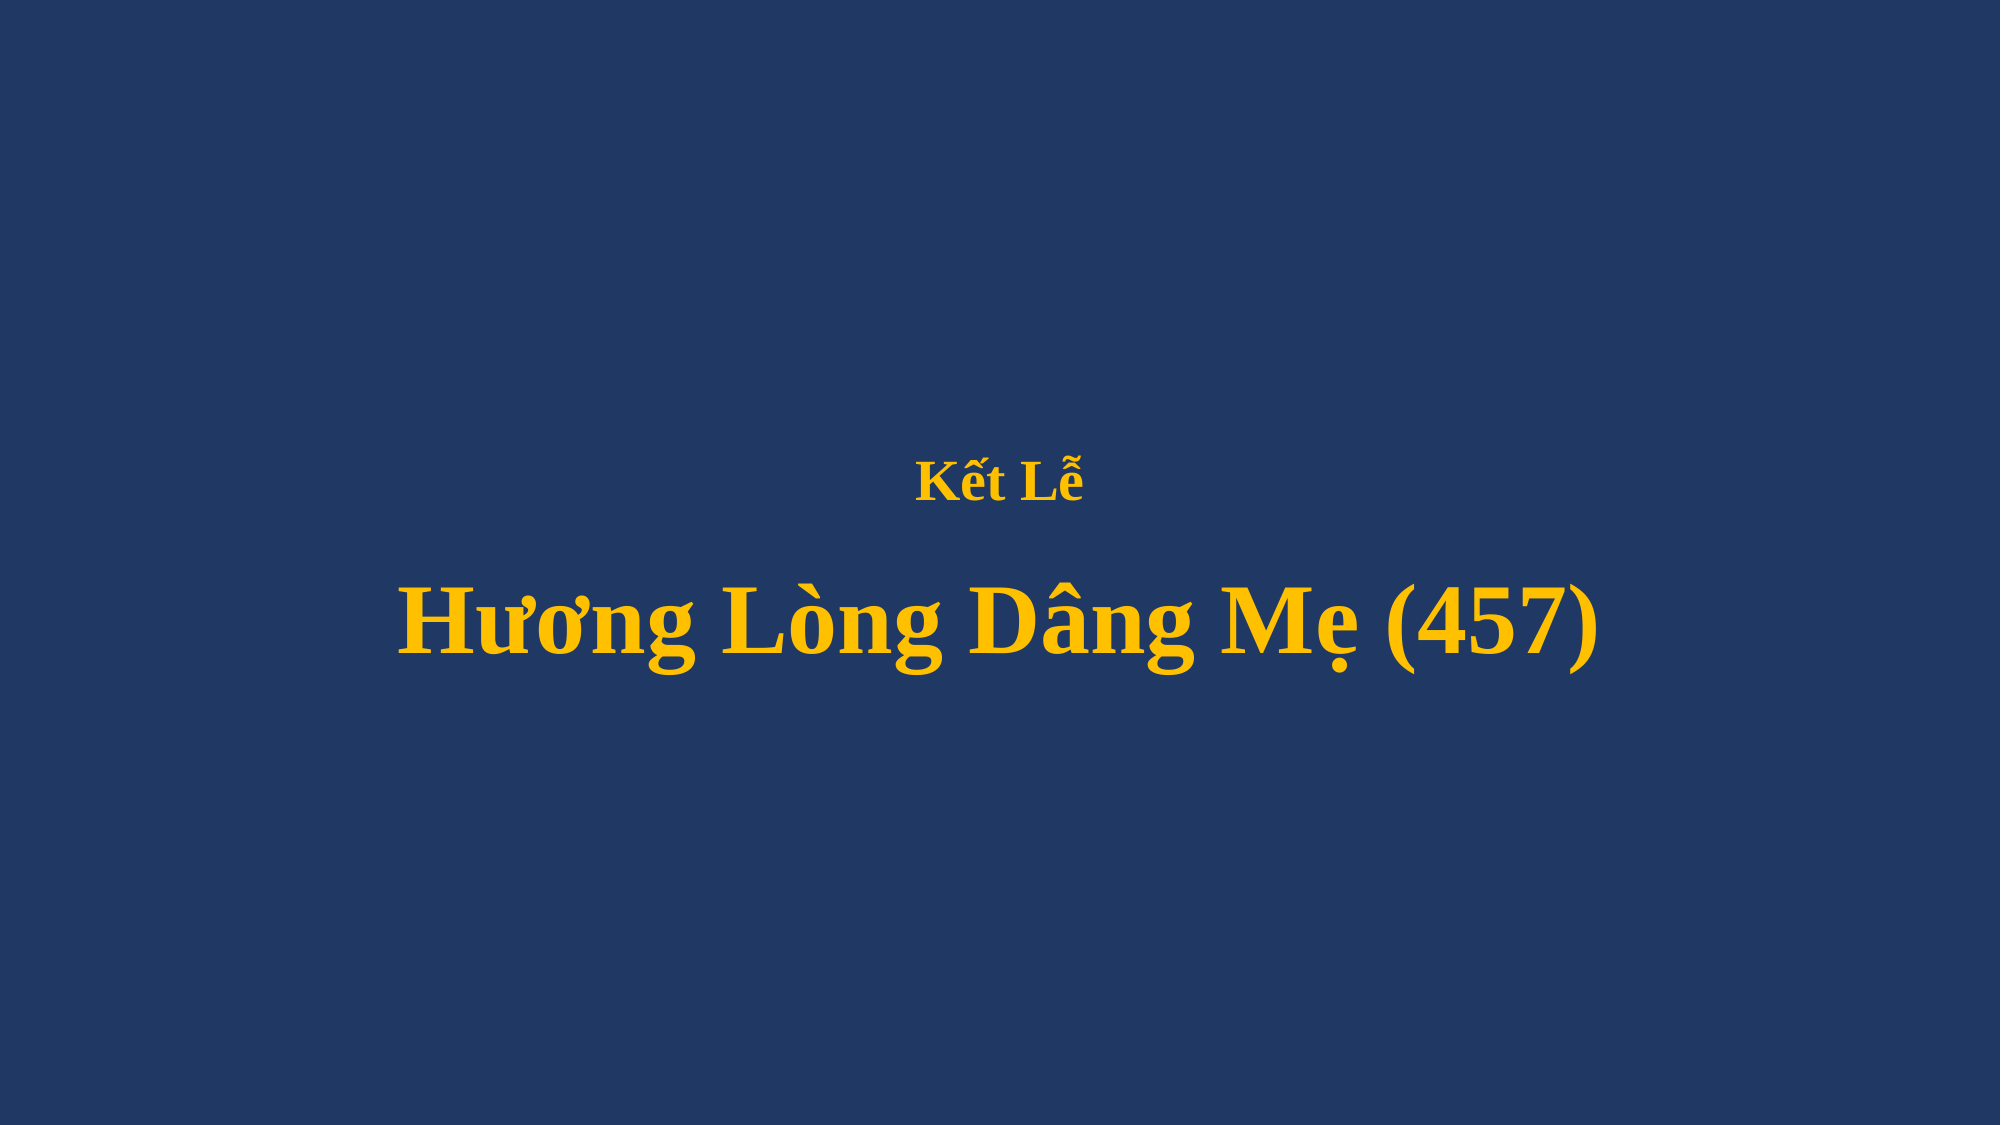

# Kết Lễ Hương Lòng Dâng Mẹ (457)